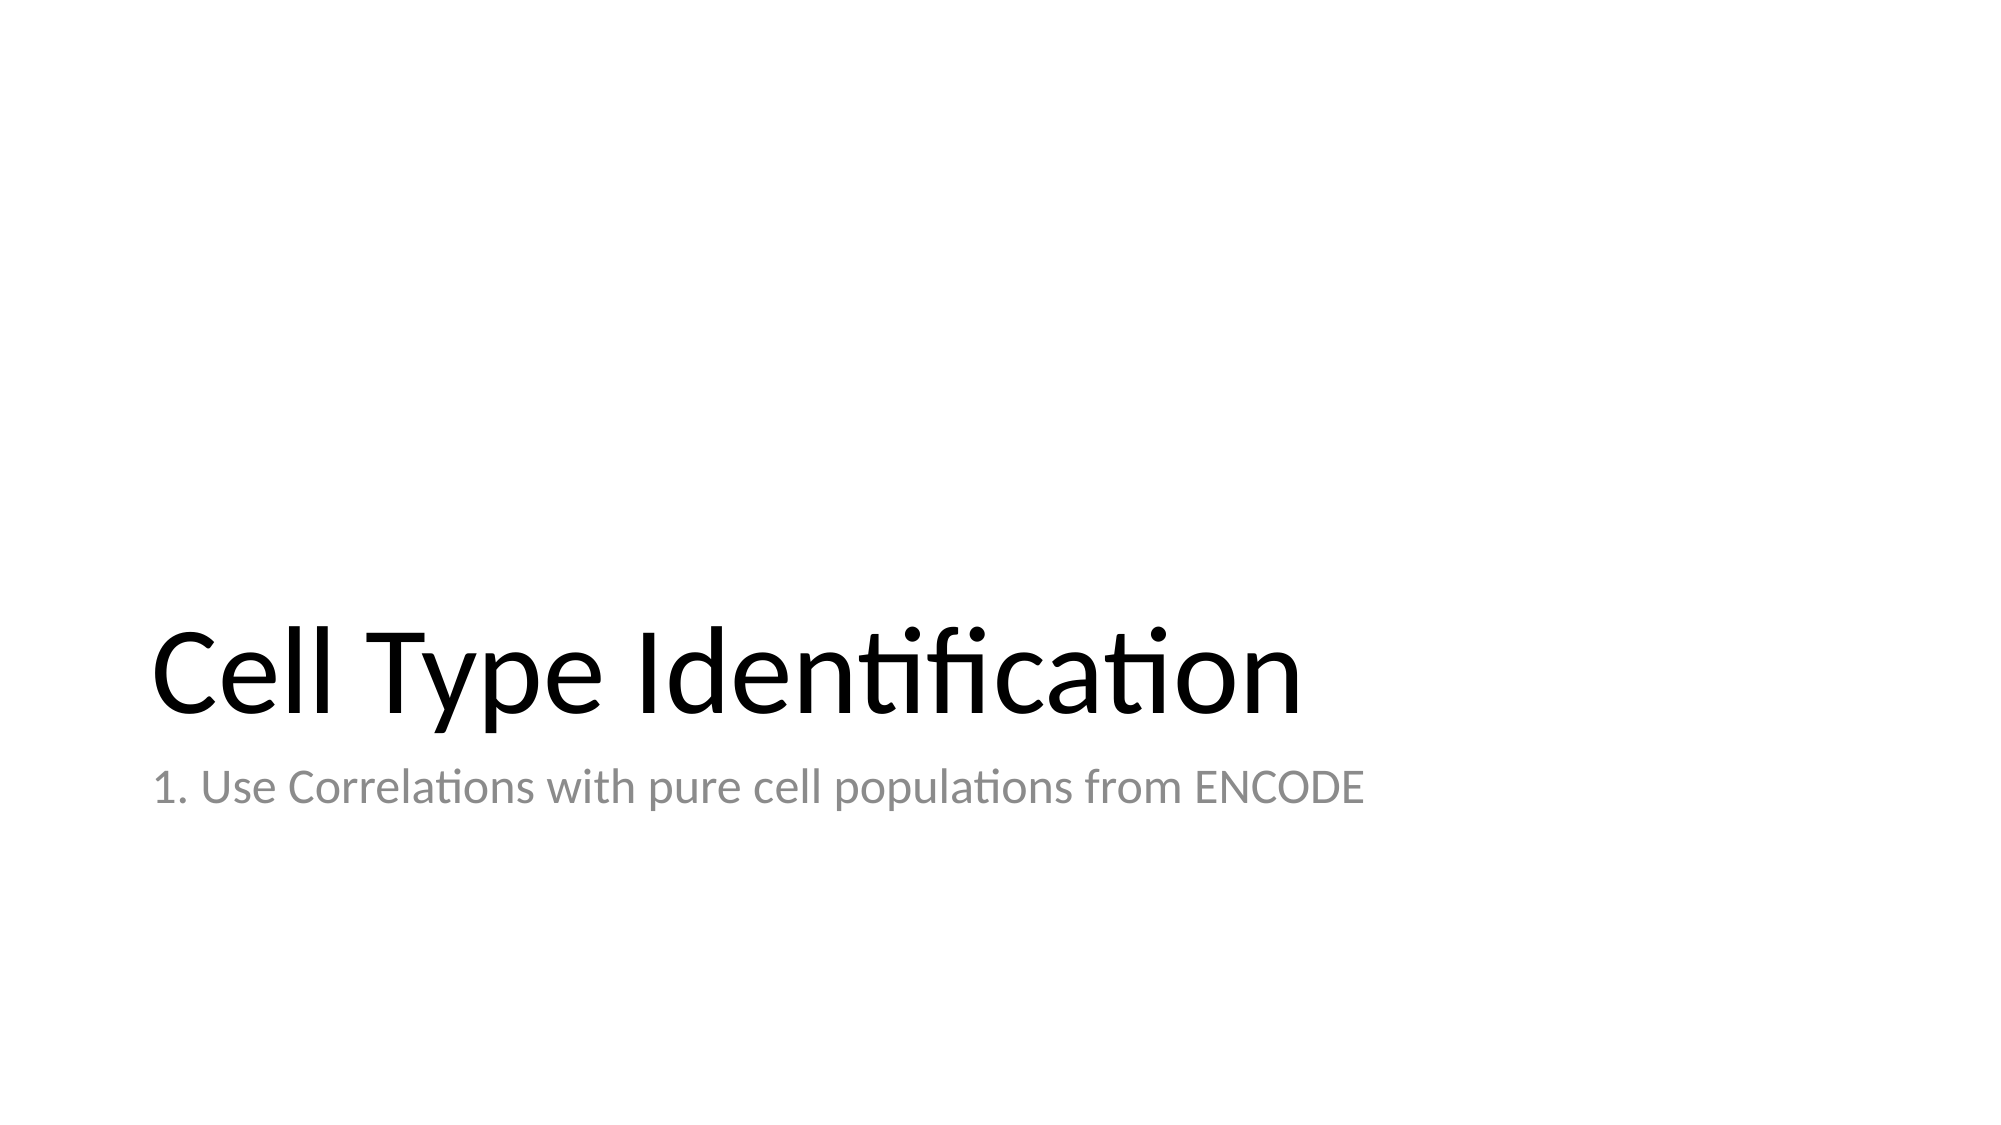

# Cell Type Identification
1. Use Correlations with pure cell populations from ENCODE